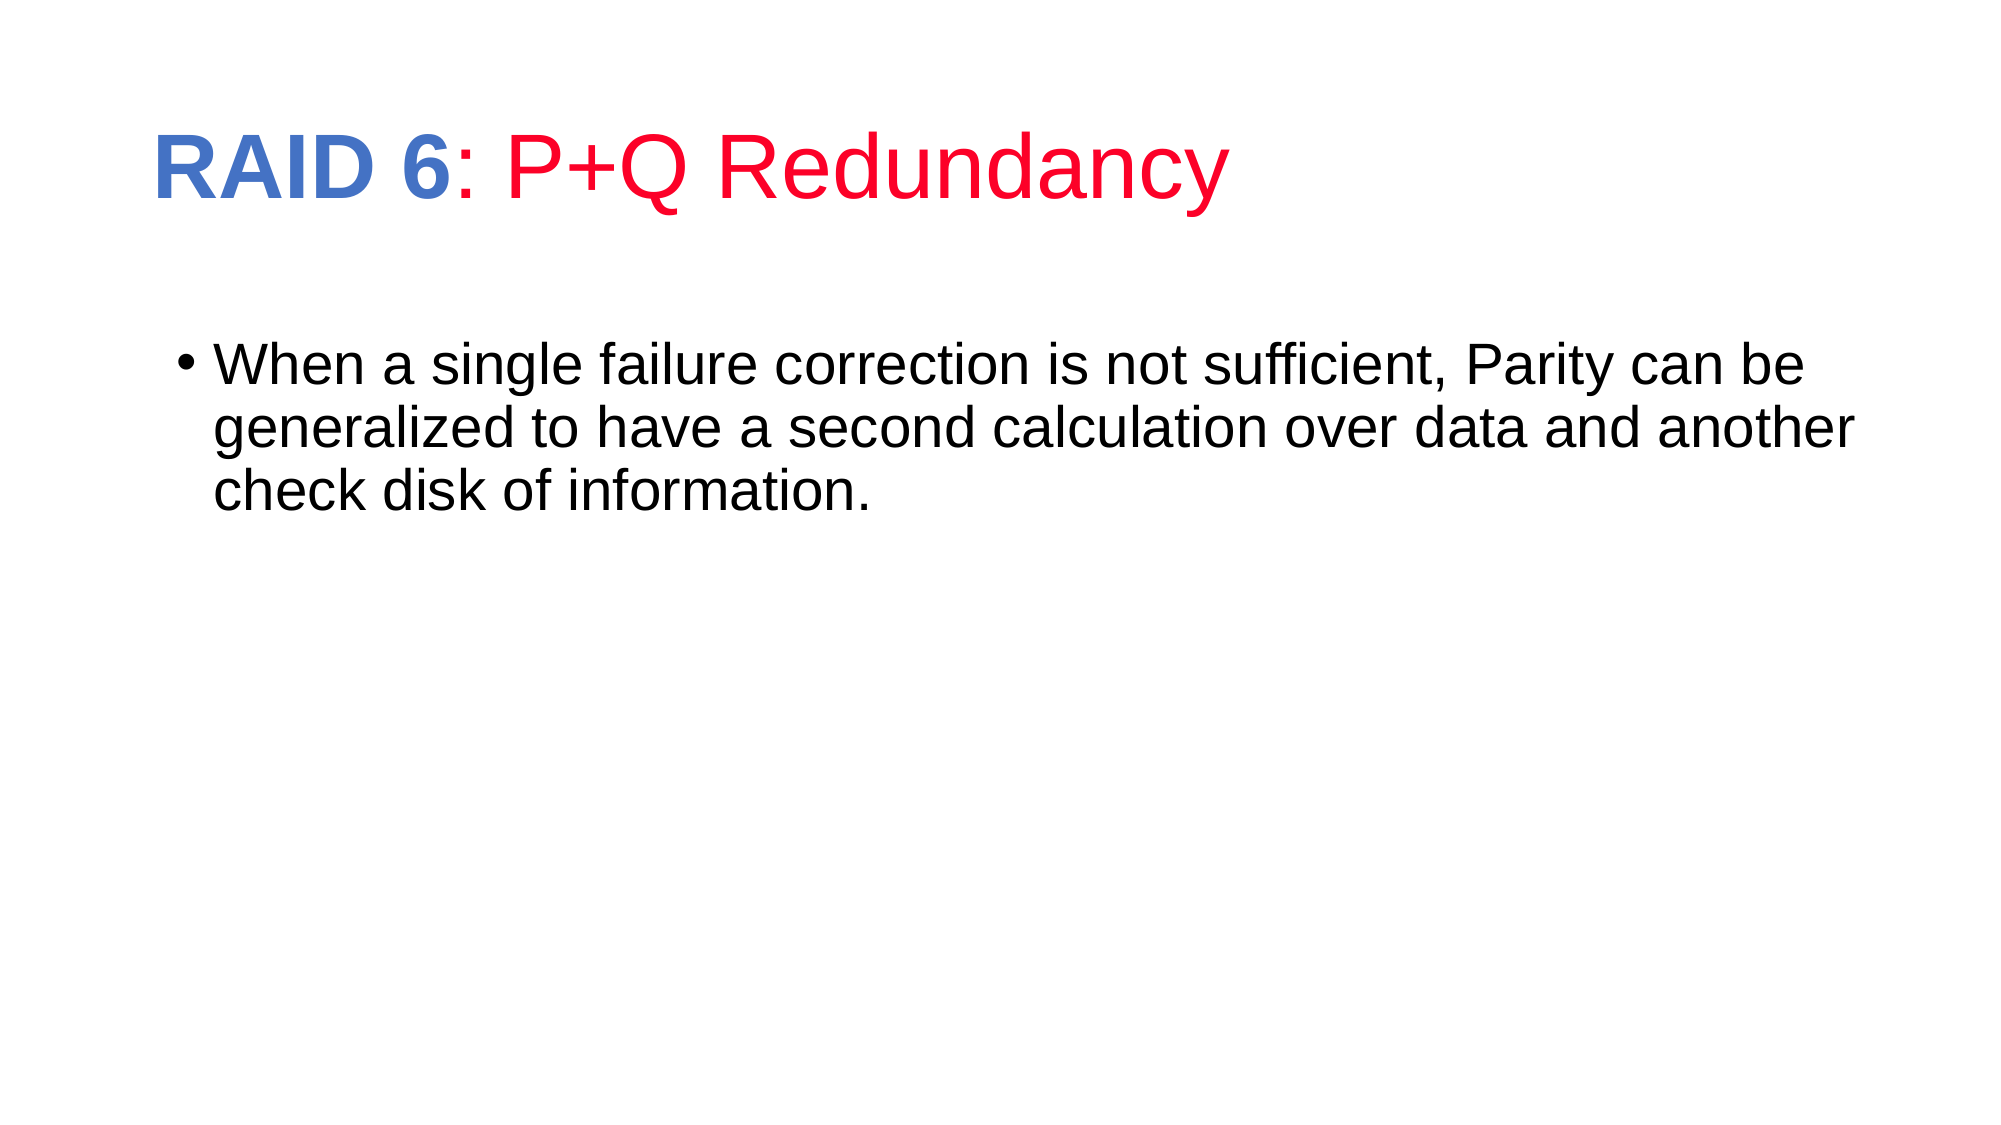

# RAID 6: P+Q Redundancy
When a single failure correction is not sufficient, Parity can be generalized to have a second calculation over data and another check disk of information.